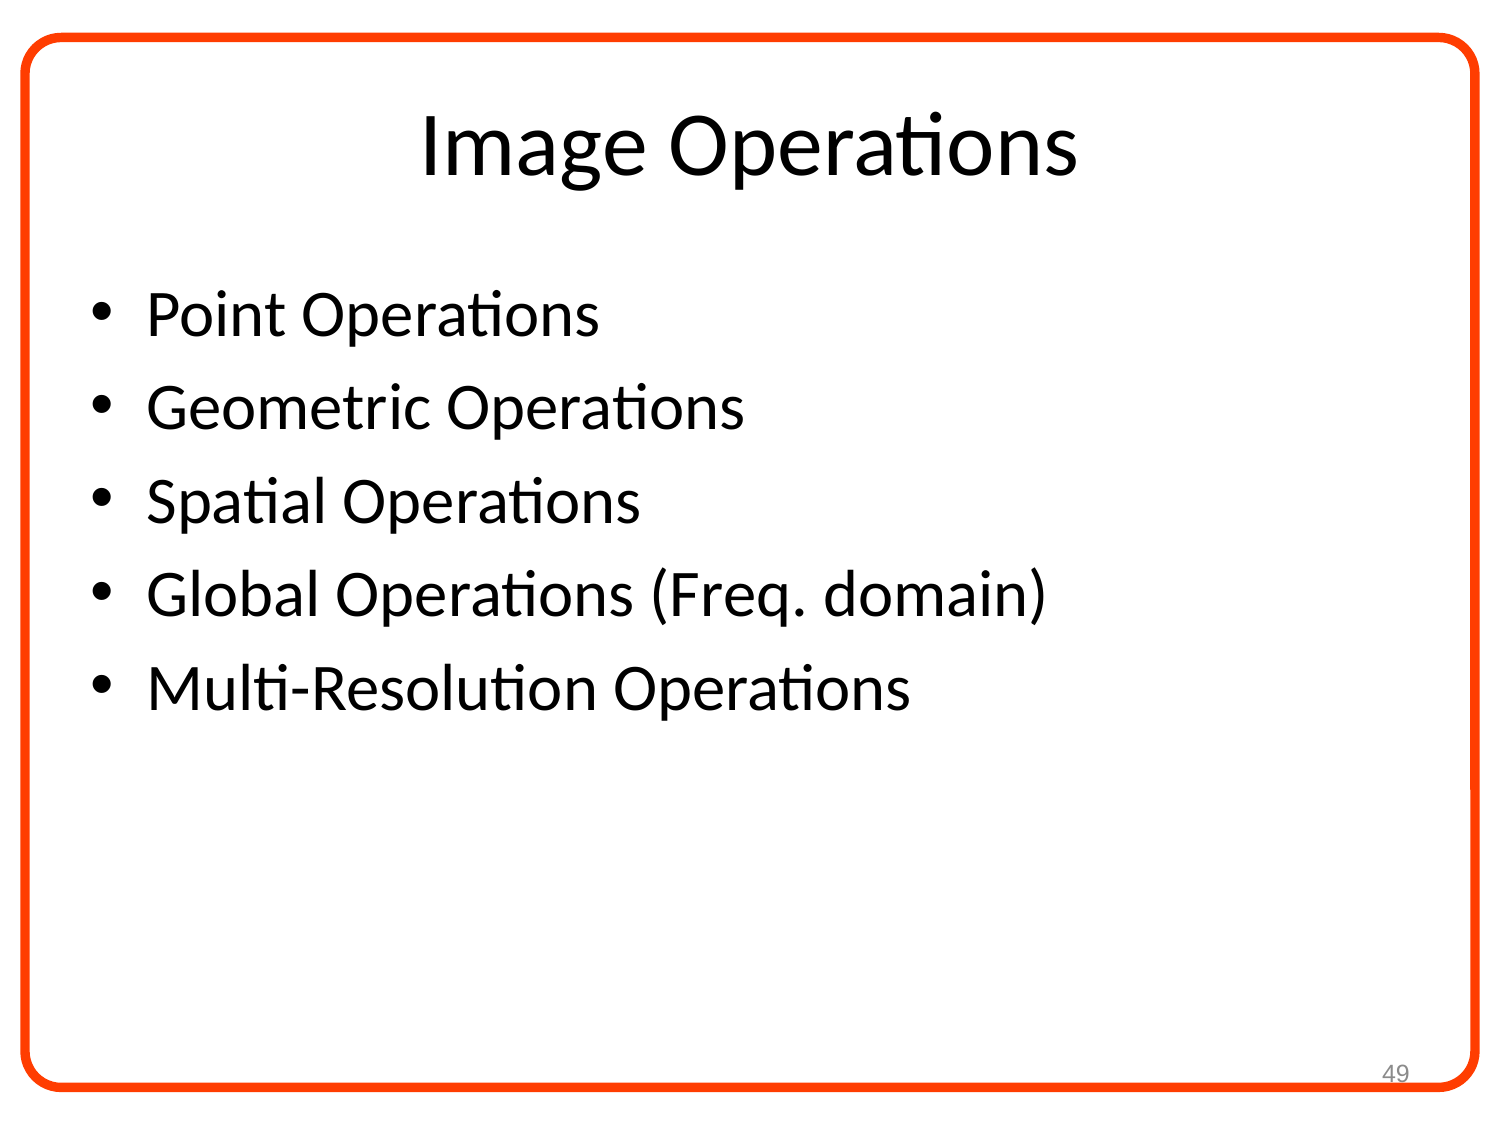

# Image Operations
Point Operations
Geometric Operations
Spatial Operations
Global Operations (Freq. domain)
Multi-Resolution Operations
49